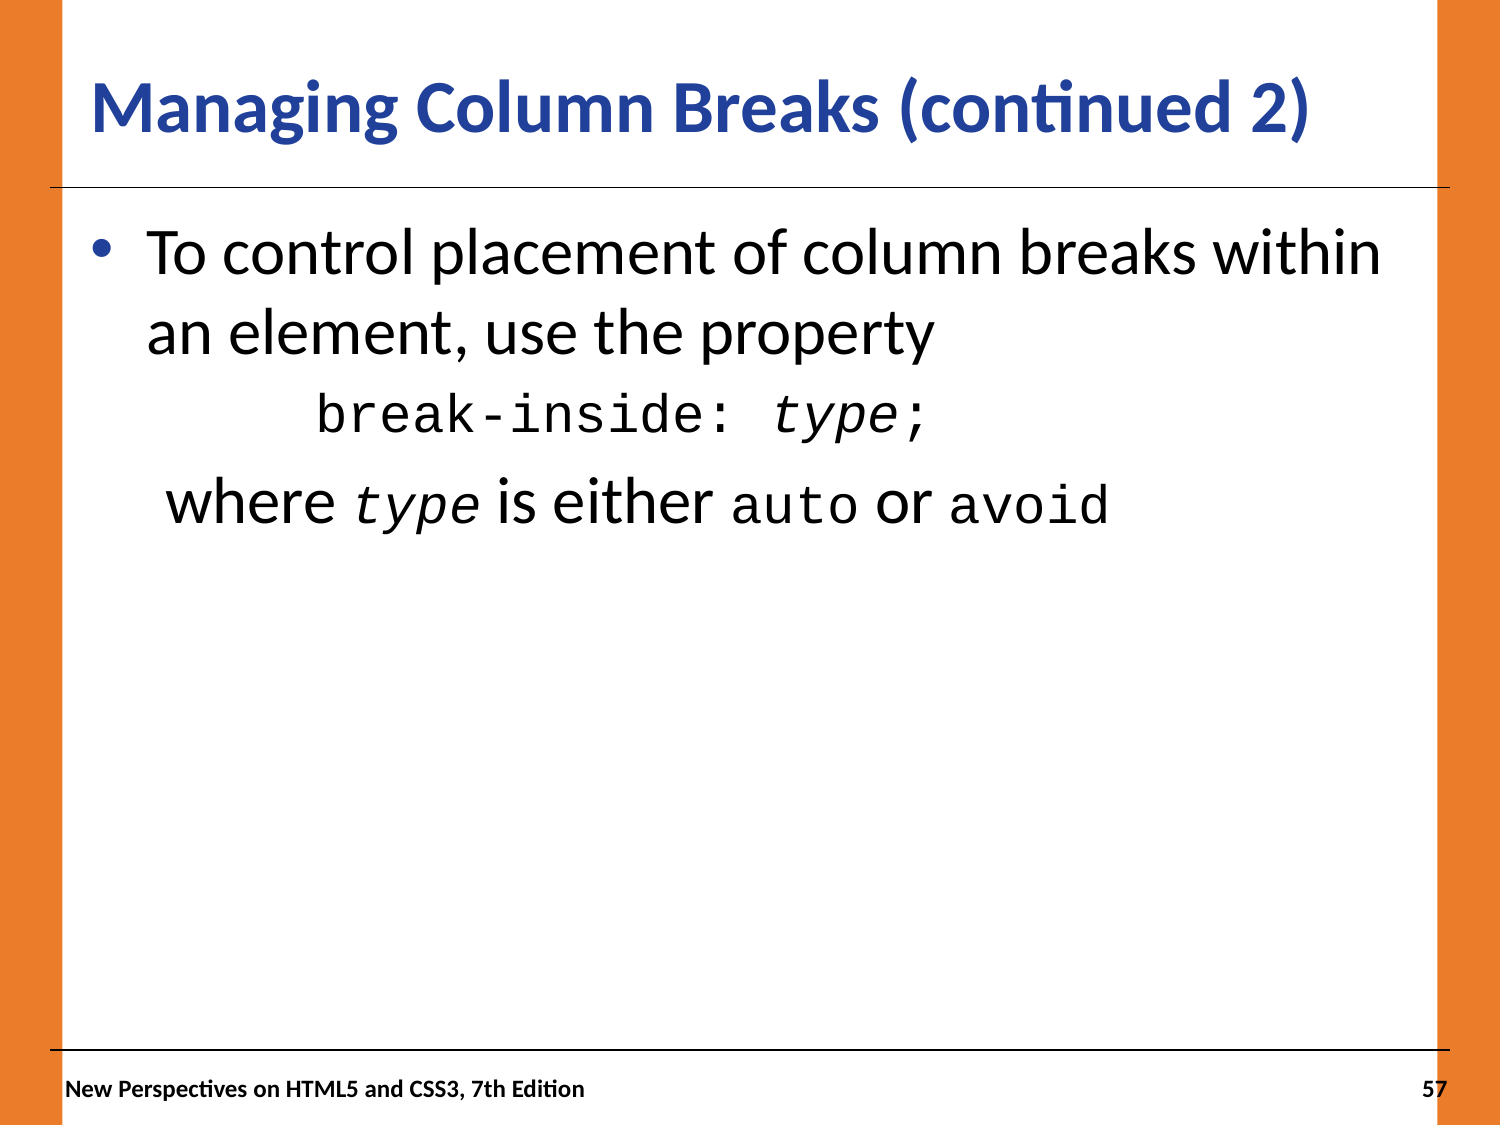

# Managing Column Breaks (continued 2)
To control placement of column breaks within an element, use the property
	break-inside: type;
where type is either auto or avoid

New Perspectives on HTML5 and CSS3, 7th Edition
57